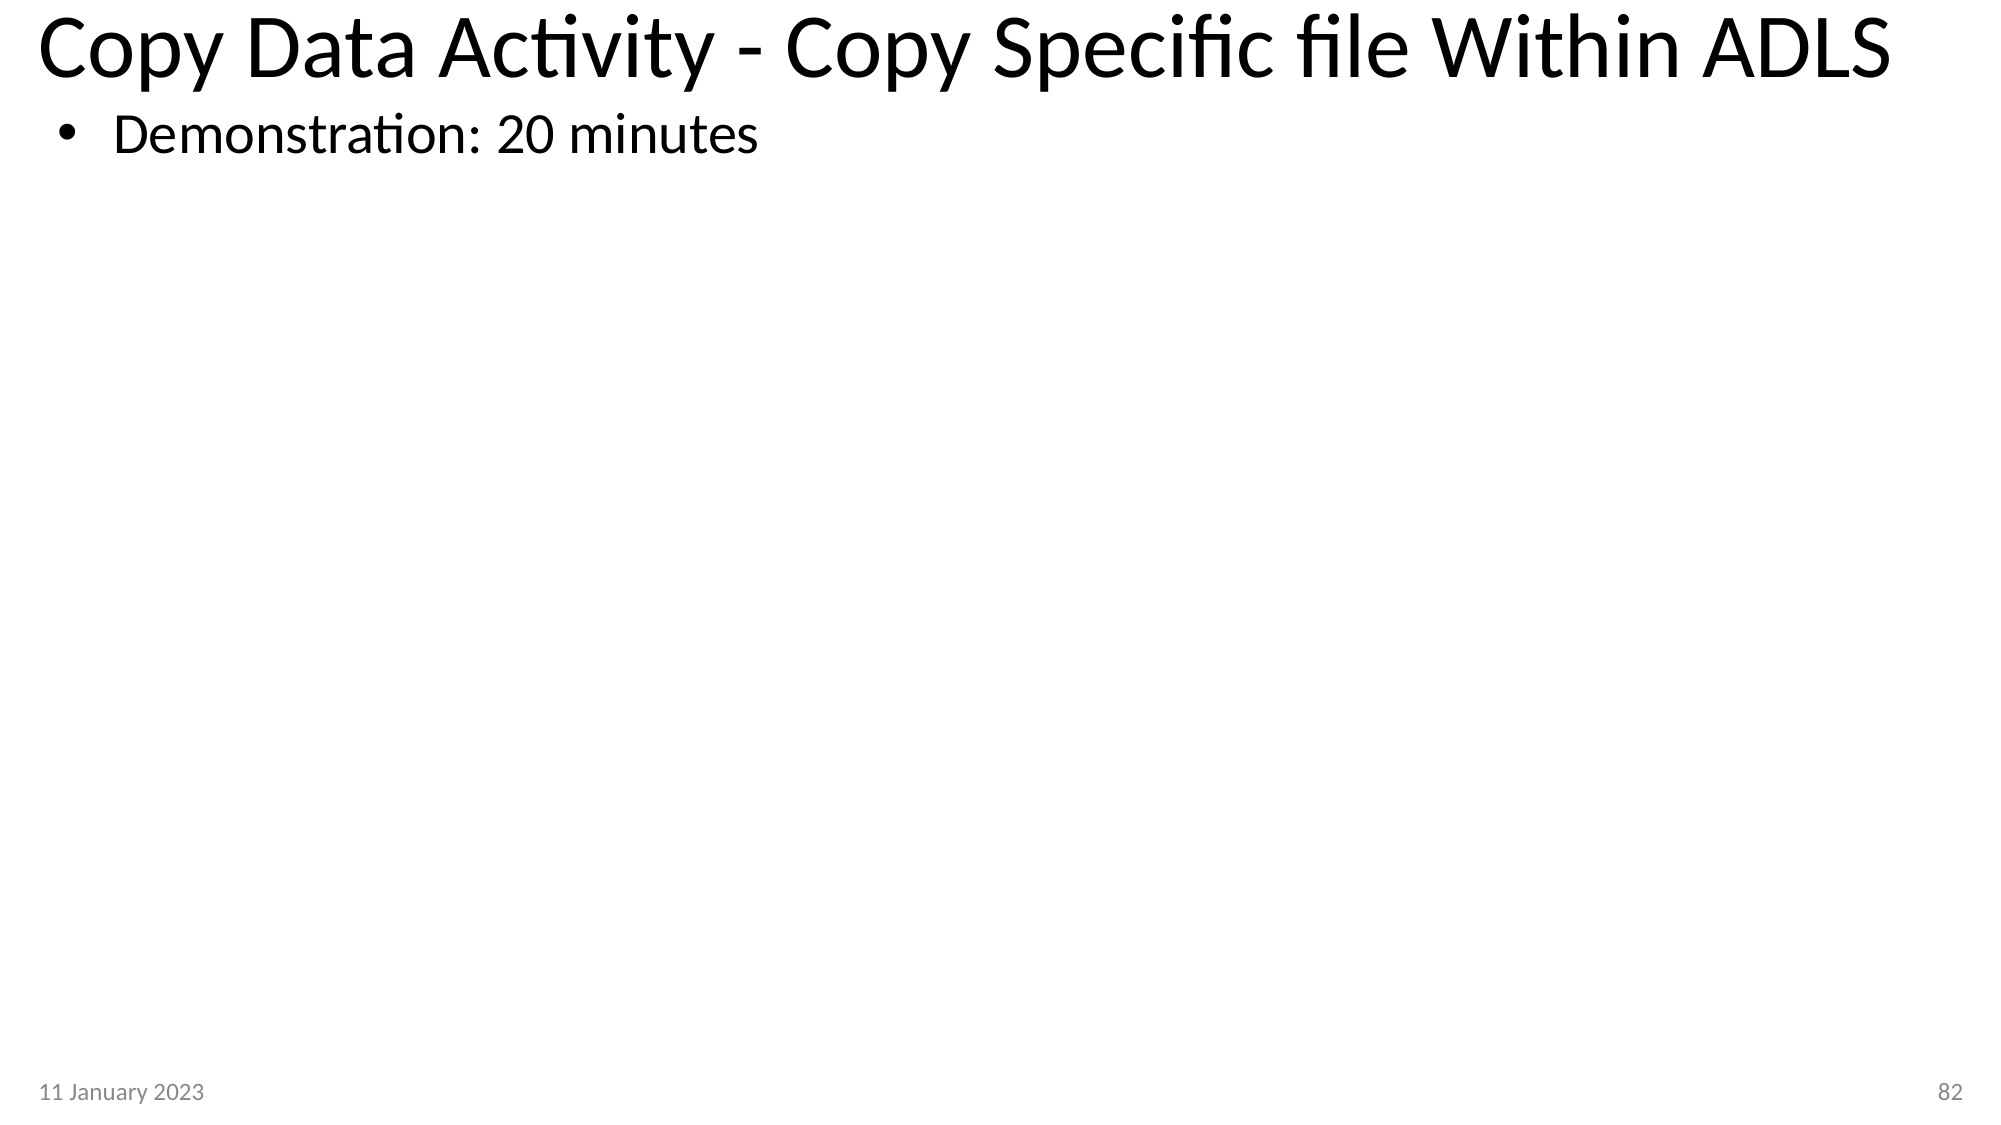

# Copy Data Activity - Copy Specific file Within ADLS
Demonstration: 20 minutes
11 January 2023
82